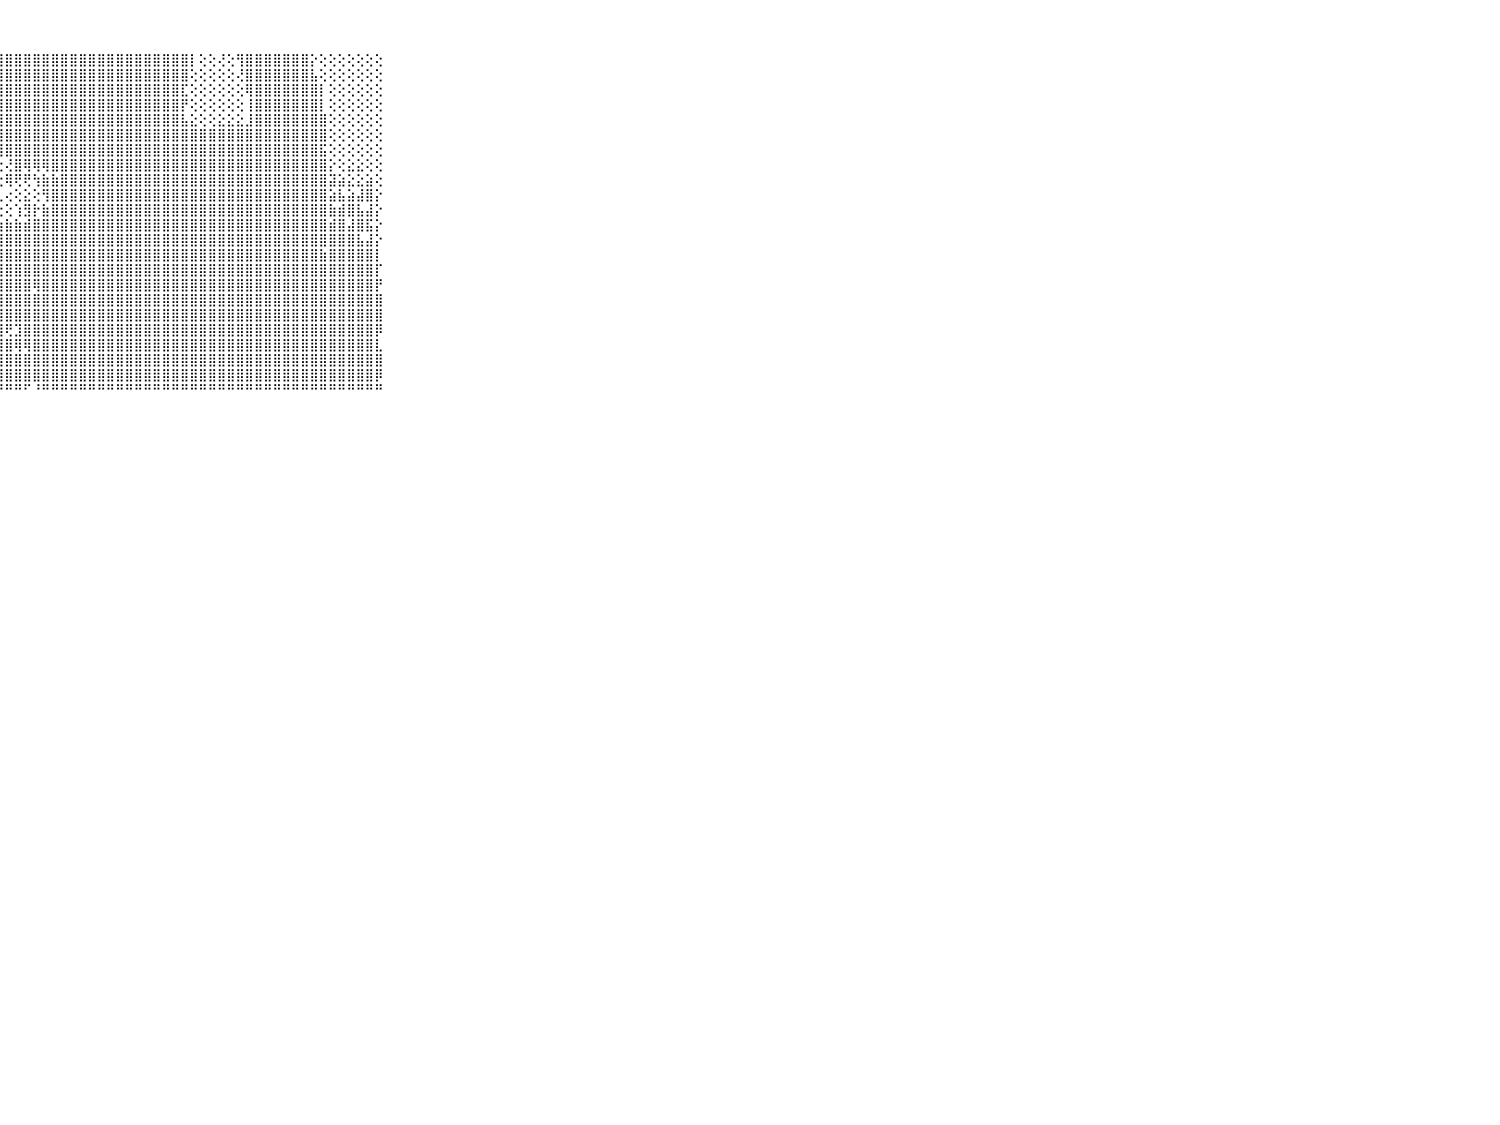

⠀⠀⠀⠀⠀⠀⠀⠀⠀⠀⠀⣿⣿⣿⣿⣿⣿⣿⣿⣿⣿⣿⣿⣿⣿⣿⣿⣿⣿⣿⣿⣿⣿⣿⣿⣿⣿⣿⣿⣿⣿⣿⣿⣿⣿⣿⣿⣿⡇⢕⢕⢜⢕⢻⣿⣿⣿⣿⣿⣿⣿⡕⢕⢕⢕⢕⢕⢕⢕⠀⠀⠀⠀⠀⠀⠀⠀⠀⠀⠀⠀
⠀⠀⠀⠀⠀⠀⠀⠀⠀⠀⠀⣿⣿⣿⣿⣿⣿⣿⣿⣿⣿⣿⣿⣿⣿⣿⣿⣿⣿⣿⣿⣿⣿⣿⣿⣿⣿⣿⣿⣿⣿⣿⣿⣿⣿⣿⣿⣿⢕⢕⢕⢕⢕⢜⣿⣿⣿⣿⣿⣿⣿⣧⢕⢕⢕⢕⢕⢕⢕⠀⠀⠀⠀⠀⠀⠀⠀⠀⠀⠀⠀
⠀⠀⠀⠀⠀⠀⠀⠀⠀⠀⠀⣿⣿⣿⣿⣿⣿⣿⣿⣿⣿⣿⣿⣿⣿⣿⣿⣿⣿⣿⣿⣿⣿⣿⣿⣿⣿⣿⣿⣿⣿⣿⣿⣿⣿⣿⣿⣏⢕⢕⢕⢕⢕⢕⢿⣿⣿⣿⣿⣿⣿⣿⡇⢕⢕⢕⢕⢕⢕⠀⠀⠀⠀⠀⠀⠀⠀⠀⠀⠀⠀
⠀⠀⠀⠀⠀⠀⠀⠀⠀⠀⠀⣿⣿⣿⣿⣿⣿⣿⣿⣿⣿⣿⣿⣿⣿⣿⣿⣿⣿⣿⣿⣿⣿⣿⣿⣿⣿⣿⣿⣿⣿⣿⣿⣿⣿⣿⣿⡟⢕⢕⢕⢕⢕⢕⢸⣿⣿⣿⣿⣿⣿⣿⡇⢕⢕⢕⢕⢕⢕⠀⠀⠀⠀⠀⠀⠀⠀⠀⠀⠀⠀
⠀⠀⠀⠀⠀⠀⠀⠀⠀⠀⠀⣿⣿⣿⣿⣿⣿⣿⣿⣿⣿⣿⣿⣿⣿⣿⣿⣿⣿⣿⣿⣿⣿⣿⣿⣿⣿⣿⣿⣿⣿⣿⣿⣿⣿⣿⣿⣧⣕⢕⢕⣕⣕⣕⣸⣿⣿⣿⣿⣿⣿⣿⣿⢕⢕⢕⢕⢕⢕⠀⠀⠀⠀⠀⠀⠀⠀⠀⠀⠀⠀
⠀⠀⠀⠀⠀⠀⠀⠀⠀⠀⠀⣿⣿⣿⣿⣿⣿⣿⣿⣿⣿⣿⣿⣿⣿⣿⣿⣿⣿⣿⣿⣿⣿⣿⣿⣿⣿⣿⣿⣿⣿⣿⣿⣿⣿⣿⣿⣿⣿⣿⣿⣿⣿⣿⣿⣿⣿⣿⣿⣿⣿⣿⣿⢕⢕⢕⢕⢕⢕⠀⠀⠀⠀⠀⠀⠀⠀⠀⠀⠀⠀
⠀⠀⠀⠀⠀⠀⠀⠀⠀⠀⠀⣿⣿⣿⣿⣿⣿⣿⣿⣿⣿⣿⣿⣿⢿⢿⢿⣿⣿⣿⣿⣿⣿⣿⣿⣿⣿⣿⣿⣿⣿⣿⣿⣿⣿⣿⣿⣿⣿⣿⣿⣿⣿⣿⣿⣿⣿⣿⣿⣿⣿⣿⣯⢕⢕⢕⢕⢕⢕⠀⠀⠀⠀⠀⠀⠀⠀⠀⠀⠀⠀
⠀⠀⠀⠀⠀⠀⠀⠀⠀⠀⠀⣿⣿⣿⣿⣿⣿⣿⣿⣿⡟⢏⢝⠕⢑⢕⡕⢕⢜⣿⢿⢿⢿⣿⣿⣿⣿⣿⣿⣿⣿⣿⣿⣿⣿⣿⣿⣿⣿⣿⣿⣿⣿⣿⣿⣿⣿⣿⣿⣿⣿⣿⣿⡕⢕⣕⣕⢕⢕⠀⠀⠀⠀⠀⠀⠀⠀⠀⠀⠀⠀
⠀⠀⠀⠀⠀⠀⠀⠀⠀⠀⠀⣿⣿⣿⣿⣿⣿⣿⢝⢕⢕⢕⢕⢕⢕⣵⡷⢗⢿⢟⢟⢳⣷⣷⣿⣿⣿⣿⣿⣿⣿⣿⣿⣿⣿⣿⣿⣿⣿⣿⣿⣿⣿⣿⣿⣿⣿⣿⣿⣿⣿⣿⣿⣽⣵⣕⣕⣵⢕⠀⠀⠀⠀⠀⠀⠀⠀⠀⠀⠀⠀
⠀⠀⠀⠀⠀⠀⠀⠀⠀⠀⠀⣿⣿⣿⣿⣿⡟⢕⣇⢕⢕⢷⣕⡘⢃⡕⢅⢄⢔⢕⣕⢕⢻⣿⣿⣿⣿⣿⣿⣿⣿⣿⣿⣿⣿⣿⣿⣿⣿⣿⣿⣿⣿⣿⣿⣿⣿⣿⣿⣿⣿⣿⣿⣵⣧⣵⣼⣿⡕⠀⠀⠀⠀⠀⠀⠀⠀⠀⠀⠀⠀
⠀⠀⠀⠀⠀⠀⠀⠀⠀⠀⠀⣿⣿⣿⣿⣿⡇⢝⣏⣕⣧⣜⣕⣕⣕⢇⡕⢕⢕⢱⣻⡗⣷⣿⣿⣿⣿⣿⣿⣿⣿⣿⣿⣿⣿⣿⣿⣿⣿⣿⣿⣿⣿⣿⣿⣿⣿⣿⣿⣿⣿⣿⣿⣷⣾⣿⣧⣼⡕⠀⠀⠀⠀⠀⠀⠀⠀⠀⠀⠀⠀
⠀⠀⠀⠀⠀⠀⠀⠀⠀⠀⠀⣿⣿⣿⣿⣿⢕⢕⡕⢸⣿⣿⣿⣿⣿⣿⣿⣷⣷⣷⣾⣿⣿⣿⣿⣿⣿⣿⣿⣿⣿⣿⣿⣿⣿⣿⣿⣿⣿⣿⣿⣿⣿⣿⣿⣿⣿⣿⣿⣿⣿⣿⣿⣾⣿⣼⣿⣯⡕⠀⠀⠀⠀⠀⠀⠀⠀⠀⠀⠀⠀
⠀⠀⠀⠀⠀⠀⠀⠀⠀⠀⠀⣿⣿⣿⣿⣿⢕⢕⢣⣿⣿⣿⣿⣿⣿⣿⣿⣿⣿⣿⣿⣿⣿⣿⣿⣿⣿⣿⣿⣿⣿⣿⣿⣿⣿⣿⣿⣿⣿⣿⣿⣿⣿⣿⣿⣿⣿⣿⣿⣿⣿⣿⣿⣿⣿⣿⣧⣼⡕⠀⠀⠀⠀⠀⠀⠀⠀⠀⠀⠀⠀
⠀⠀⠀⠀⠀⠀⠀⠀⠀⠀⠀⣿⣿⣿⣿⣿⢕⢕⢸⣿⣿⣿⣿⣿⣿⣿⣿⣿⣿⣿⣿⣿⣿⣿⣿⣿⣿⣿⣿⣿⣿⣿⣿⣿⣿⣿⣿⣿⣿⣿⣿⣿⣿⣿⣿⣿⣿⣿⣿⣿⣿⣿⣷⣿⣿⣿⣿⣿⡇⠀⠀⠀⠀⠀⠀⠀⠀⠀⠀⠀⠀
⠀⠀⠀⠀⠀⠀⠀⠀⠀⠀⠀⣿⣿⣿⣿⣿⡕⢕⣼⣿⣿⣿⣿⣿⣿⣿⣿⣿⣿⣿⣿⣿⣿⣿⣿⣿⣿⣿⣿⣿⣿⣿⣿⣿⣿⣿⣿⣿⣿⣿⣿⣿⣿⣿⣿⣿⣿⣿⣿⣿⣿⣿⣿⣿⣿⣿⣿⣿⡏⠀⠀⠀⠀⠀⠀⠀⠀⠀⠀⠀⠀
⠀⠀⠀⠀⠀⠀⠀⠀⠀⠀⠀⣿⣿⣿⣿⣿⣷⣕⣿⣿⣿⣿⣿⣟⣿⣿⣿⣿⣿⣿⣿⢿⣿⣿⣿⣿⣿⣿⣿⣿⣿⣿⣿⣿⣿⣿⣿⣿⣿⣿⣿⣿⣿⣿⣿⣿⣿⣿⣿⣿⣿⣿⣿⣿⣿⣿⣿⣿⡟⠀⠀⠀⠀⠀⠀⠀⠀⠀⠀⠀⠀
⠀⠀⠀⠀⠀⠀⠀⠀⠀⠀⠀⣿⣿⣿⣿⣿⣿⣿⣿⣿⣿⣿⣿⣿⣿⣿⣿⣿⣿⣿⣿⣿⣿⣿⣿⣿⣿⣿⣿⣿⣿⣿⣿⣿⣿⣿⣿⣿⣿⣿⣿⣿⣿⣿⣿⣿⣿⣿⣿⣿⣿⣿⣿⣿⣿⣿⣿⣿⣿⠀⠀⠀⠀⠀⠀⠀⠀⠀⠀⠀⠀
⠀⠀⠀⠀⠀⠀⠀⠀⠀⠀⠀⣿⣿⣿⣿⣿⣿⣿⣿⣿⣿⣿⣿⣿⣿⣿⣿⣿⣿⣿⣿⣿⣿⣿⣿⣿⣿⣿⣿⣿⣿⣿⣿⣿⣿⣿⣿⣿⣿⣿⣿⣿⣿⣿⣿⣿⣿⣿⣿⣿⣿⣿⣿⣿⣿⣿⣿⣿⣿⠀⠀⠀⠀⠀⠀⠀⠀⠀⠀⠀⠀
⠀⠀⠀⠀⠀⠀⠀⠀⠀⠀⠀⣿⣿⣿⣿⣿⣿⣿⣿⣿⣿⣿⣿⣿⣿⣿⣿⣿⢟⣹⣿⣿⣿⣿⣿⣿⣿⣿⣿⣿⣿⣿⣿⣿⣿⣿⣿⣿⣿⣿⣿⣿⣿⣿⣿⣿⣿⣿⣿⣿⣿⣿⣿⣿⣿⣿⣿⣿⡿⠀⠀⠀⠀⠀⠀⠀⠀⠀⠀⠀⠀
⠀⠀⠀⠀⠀⠀⠀⠀⠀⠀⠀⣿⣿⣿⣿⣿⣿⣿⣿⣿⣿⣿⣿⣟⣿⣿⣿⣿⣿⢿⢿⣿⣿⣿⣿⣿⣿⣿⣿⣿⣿⣿⣿⣿⣿⣿⣿⣿⣿⣿⣿⣿⣿⣿⣿⣿⣿⣿⣿⣿⣿⣿⣿⣿⣿⣿⣿⣿⣇⠀⠀⠀⠀⠀⠀⠀⠀⠀⠀⠀⠀
⠀⠀⠀⠀⠀⠀⠀⠀⠀⠀⠀⣿⣿⣿⣿⣿⣿⡿⣿⣿⣿⣿⣿⣿⣿⣿⣿⣿⣿⣿⣿⣿⣿⣿⣿⣿⣿⣿⣿⣿⣿⣿⣿⣿⣿⣿⣿⣿⣿⣿⣿⣿⣿⣿⣿⣿⣿⣿⣿⣿⣿⣿⣿⣿⣿⣿⣿⣿⣿⠀⠀⠀⠀⠀⠀⠀⠀⠀⠀⠀⠀
⠀⠀⠀⠀⠀⠀⠀⠀⠀⠀⠀⣿⣿⣿⣿⣿⡟⢕⣿⣿⣿⣿⣿⣿⣿⣿⣿⣿⣿⣿⣿⣿⣿⣿⣿⣿⣿⣿⣿⣿⣿⣿⣿⣿⣿⣿⣿⣿⣿⣿⣿⣿⣿⣿⣿⣿⣿⣿⣿⣿⣿⣿⣿⣿⣿⣿⣿⣿⡿⠀⠀⠀⠀⠀⠀⠀⠀⠀⠀⠀⠀
⠀⠀⠀⠀⠀⠀⠀⠀⠀⠀⠀⠛⠛⠛⠛⠛⠁⠑⠛⠛⠛⠛⠛⠛⠛⠛⠛⠛⠛⠛⠋⠘⠛⠛⠛⠛⠛⠛⠛⠛⠛⠛⠛⠛⠛⠛⠛⠛⠛⠛⠛⠛⠛⠛⠛⠛⠛⠛⠛⠛⠛⠛⠛⠛⠛⠛⠛⠛⠛⠀⠀⠀⠀⠀⠀⠀⠀⠀⠀⠀⠀